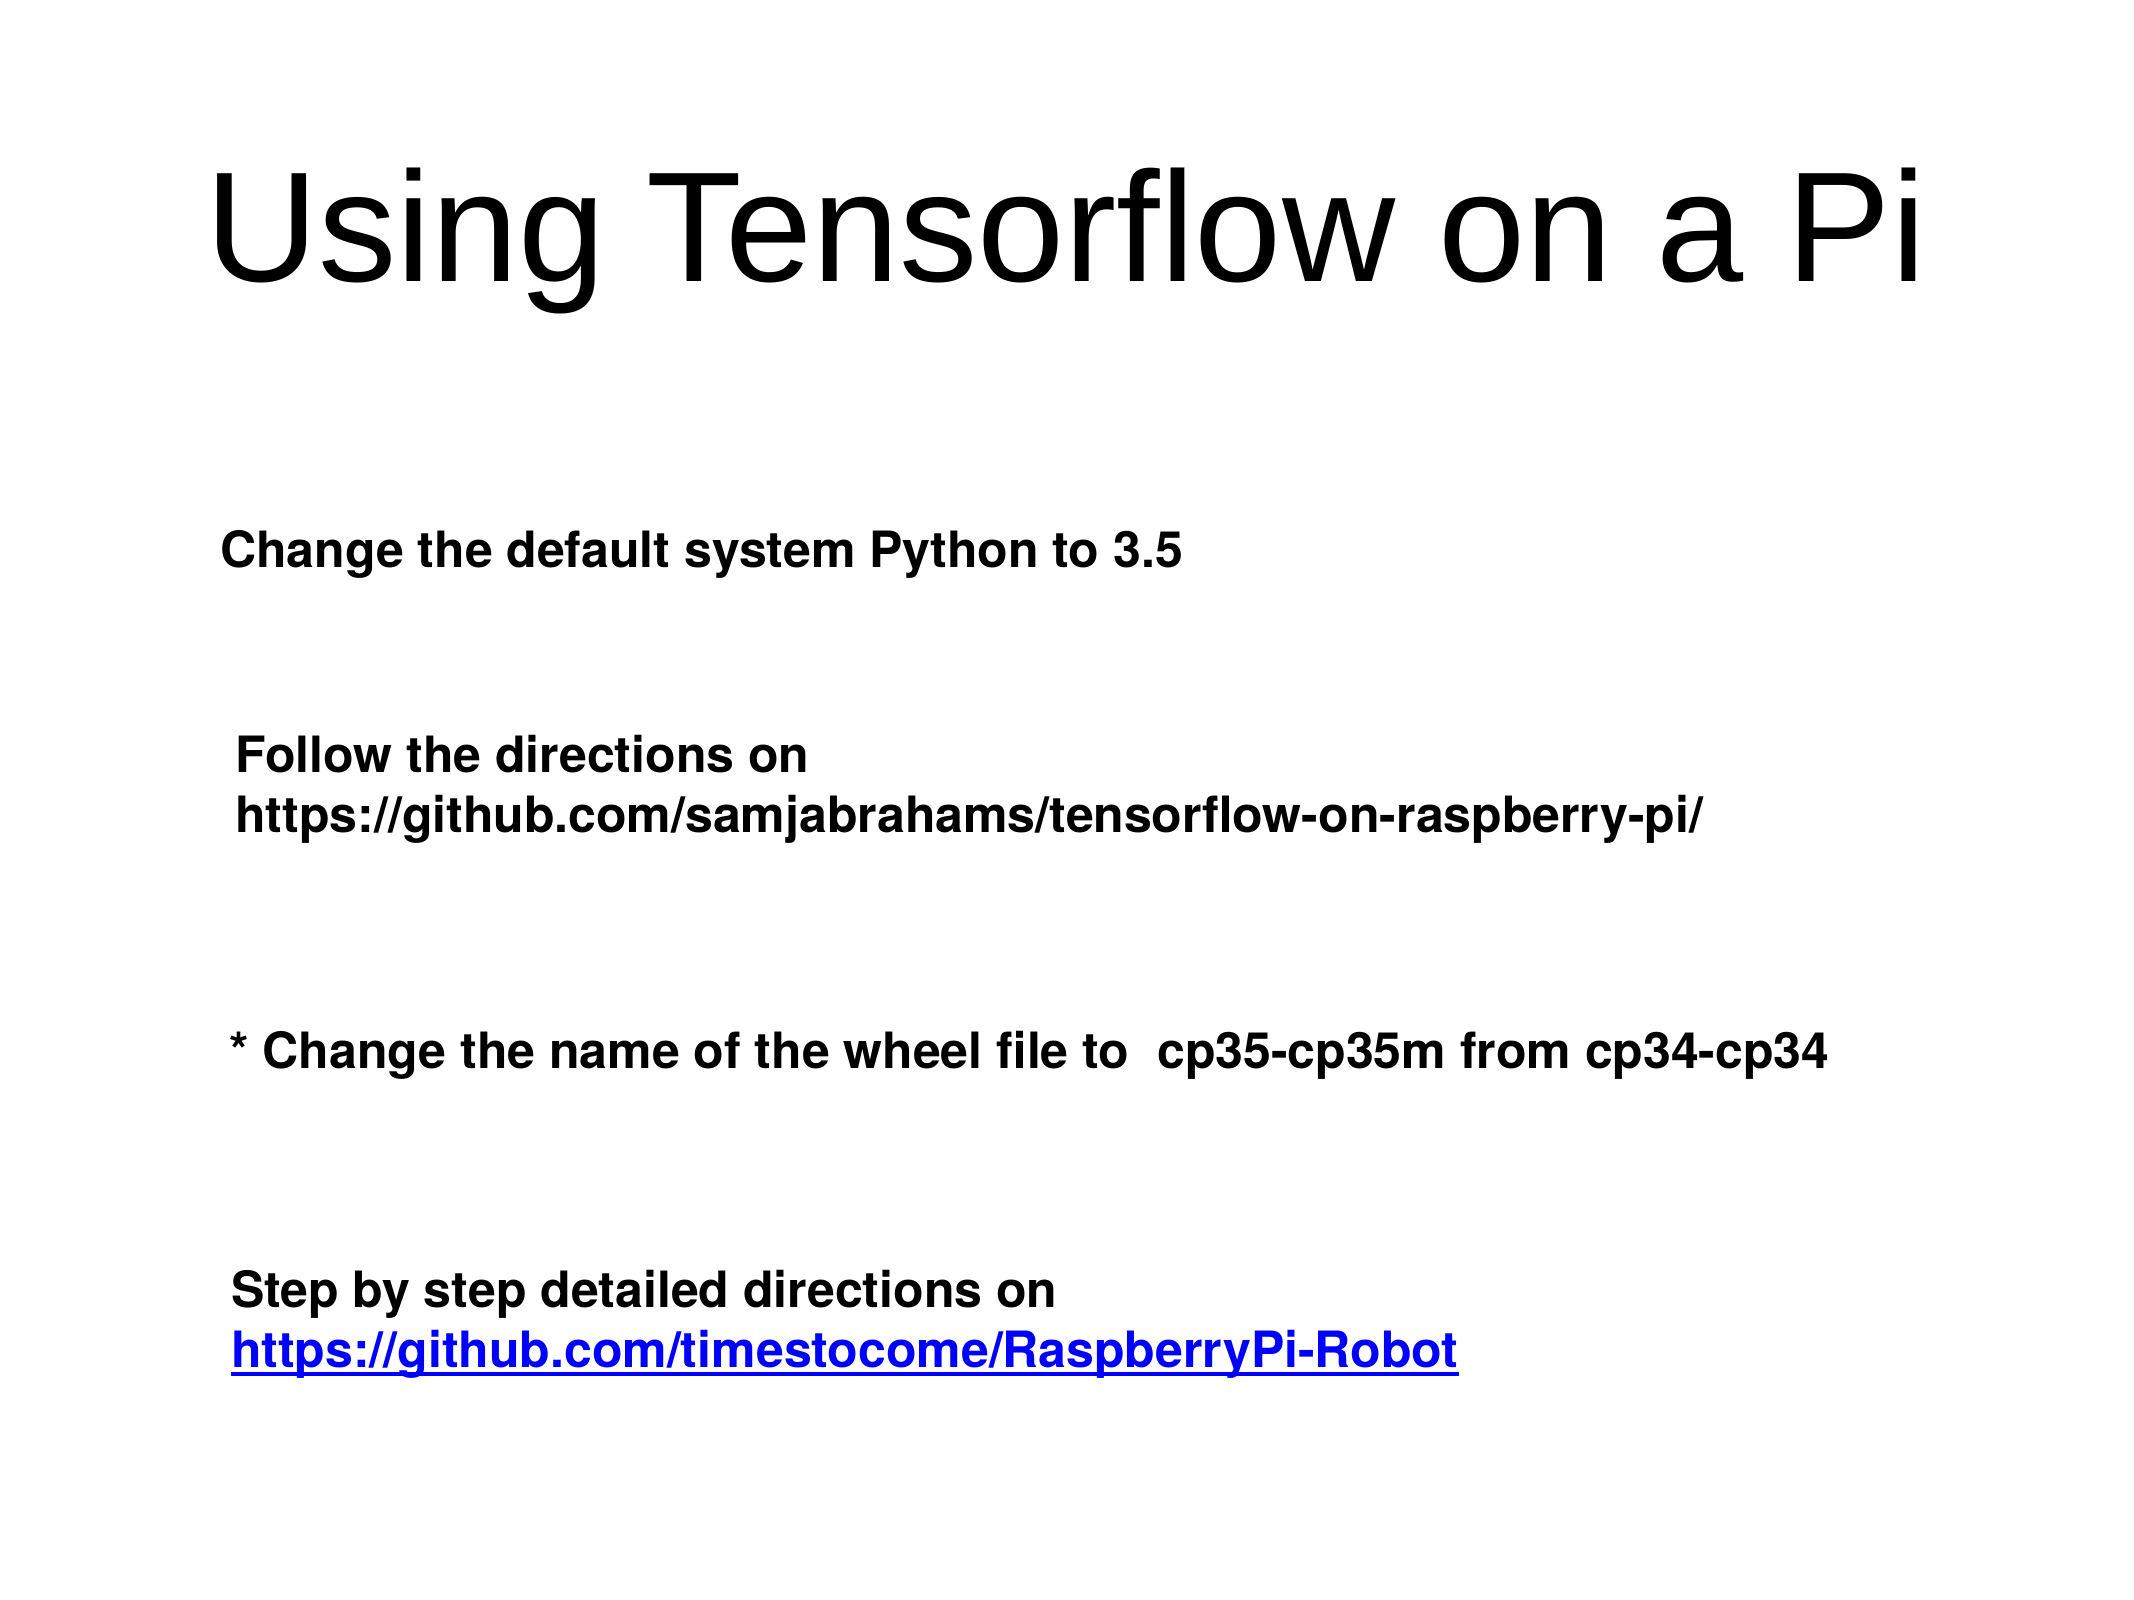

# Using Tensorflow on a Pi
Change the default system Python to 3.5
Follow the directions on
https://github.com/samjabrahams/tensorflow-on-raspberry-pi/
* Change the name of the wheel file to  cp35-cp35m from cp34-cp34
Step by step detailed directions on
https://github.com/timestocome/RaspberryPi-Robot